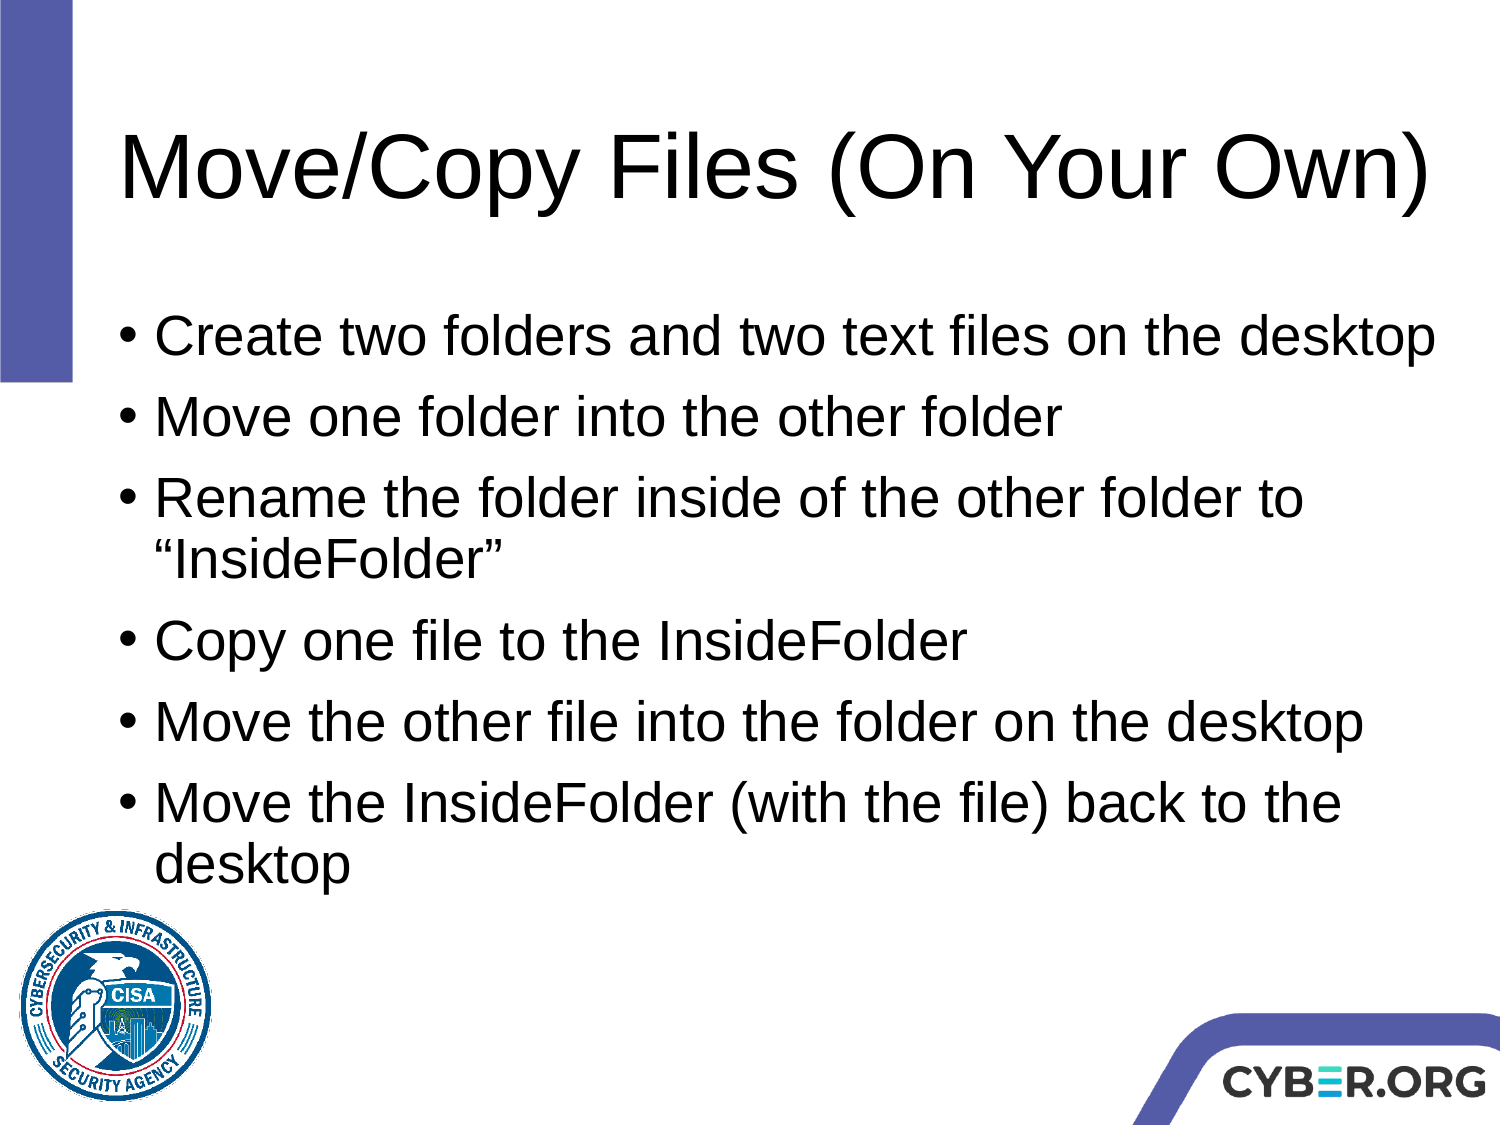

# Move/Copy Files (On Your Own)
Create two folders and two text files on the desktop
Move one folder into the other folder
Rename the folder inside of the other folder to “InsideFolder”
Copy one file to the InsideFolder
Move the other file into the folder on the desktop
Move the InsideFolder (with the file) back to the desktop